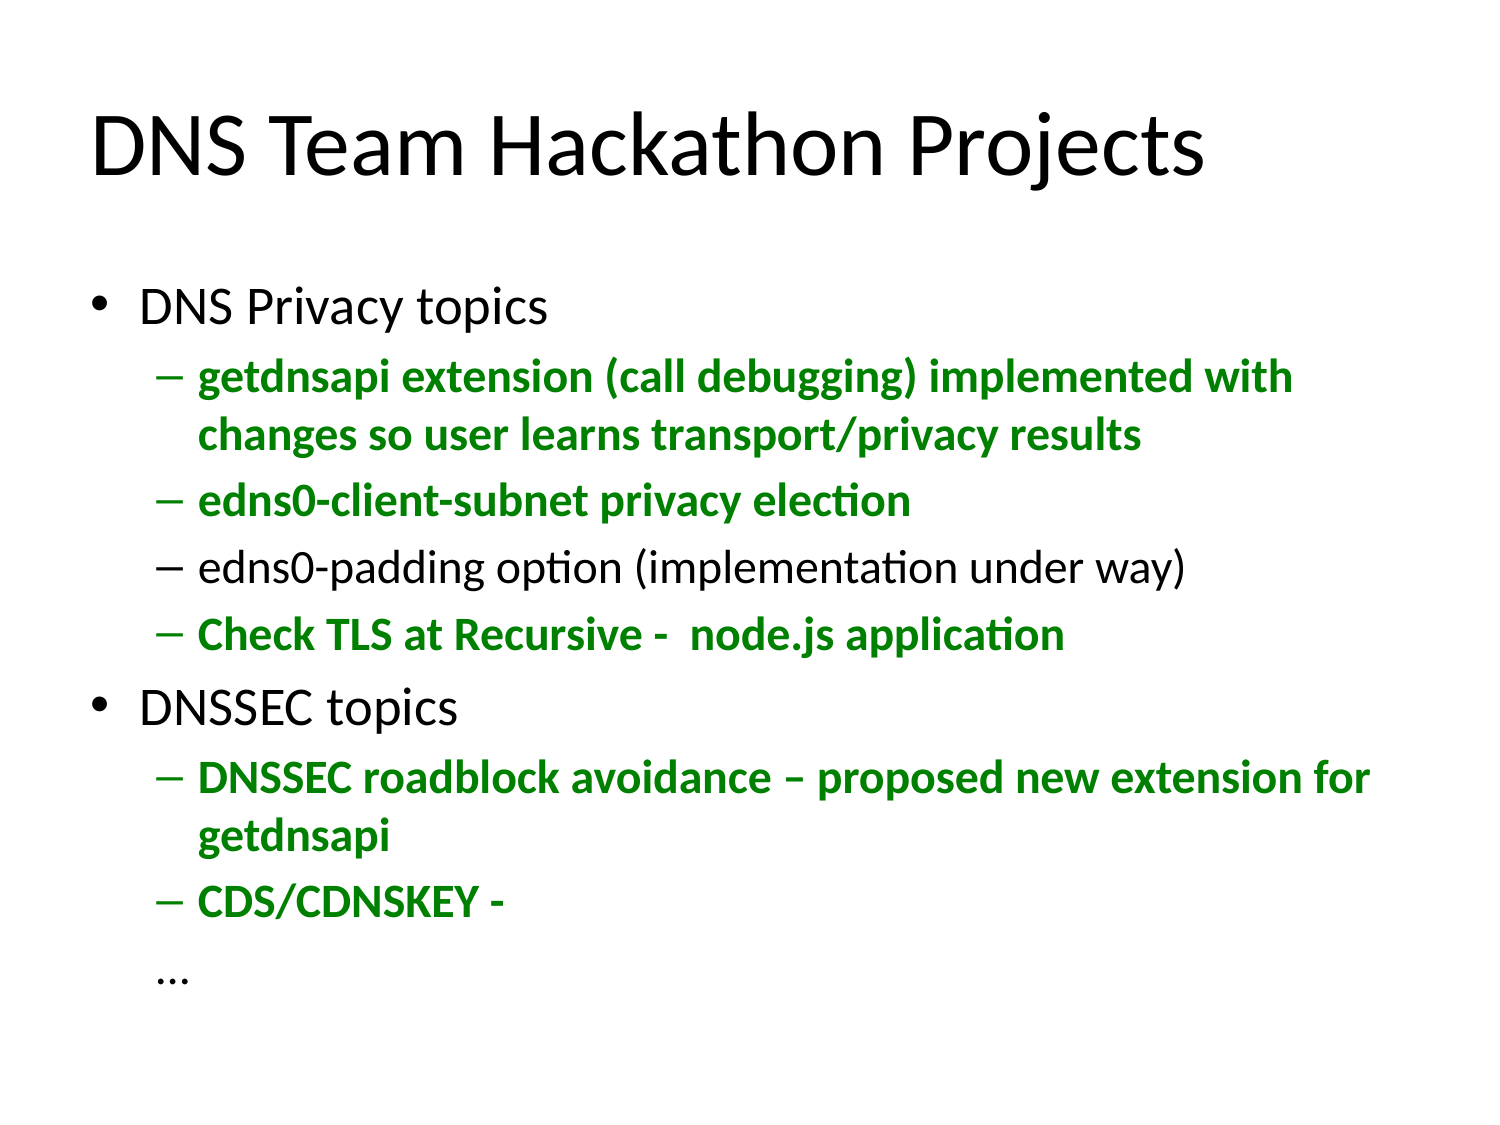

# DNS Team Hackathon Projects
DNS Privacy topics
getdnsapi extension (call debugging) implemented with changes so user learns transport/privacy results
edns0-client-subnet privacy election
edns0-padding option (implementation under way)
Check TLS at Recursive -  node.js application
DNSSEC topics
DNSSEC roadblock avoidance – proposed new extension for getdnsapi
CDS/CDNSKEY -
…